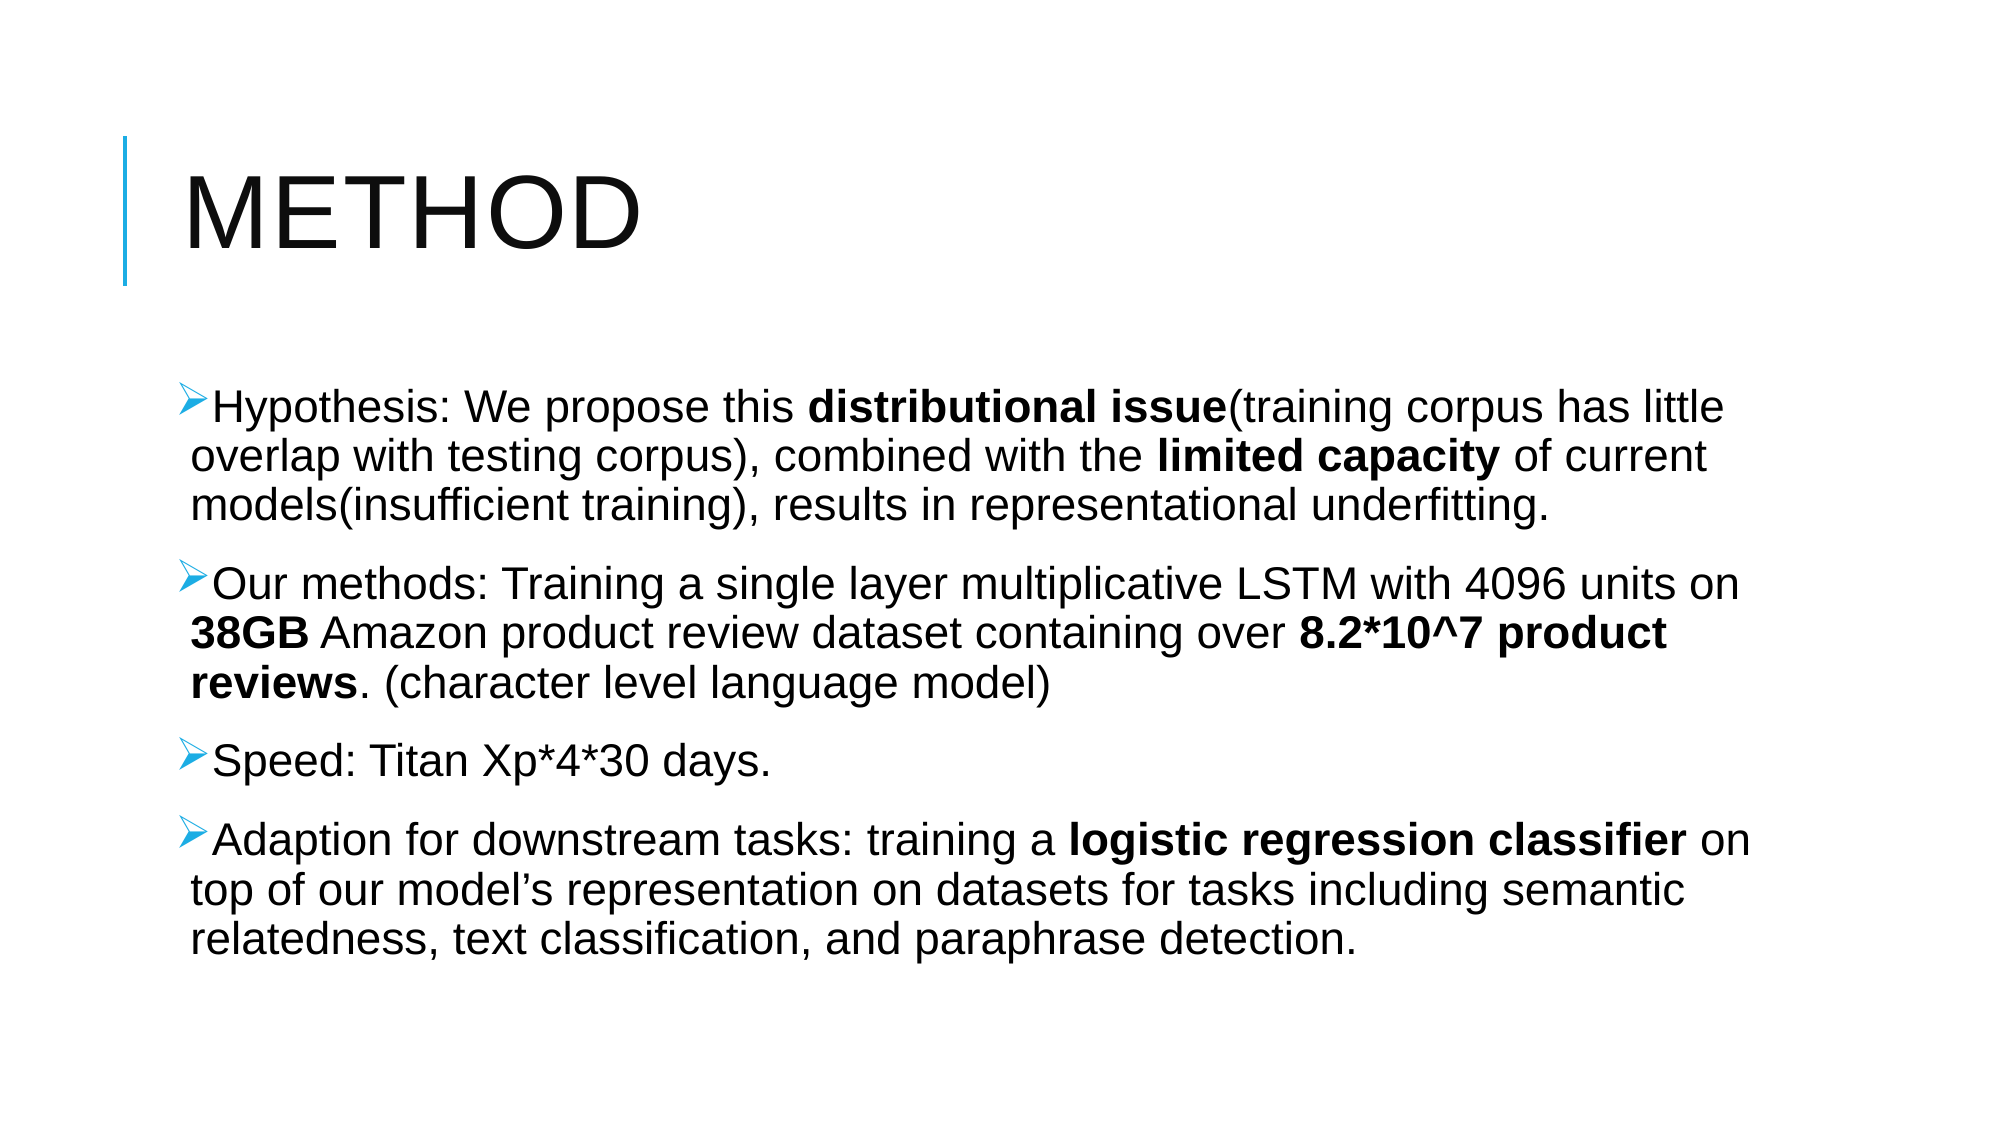

# Method
Hypothesis: We propose this distributional issue(training corpus has little overlap with testing corpus), combined with the limited capacity of current models(insufficient training), results in representational underfitting.
Our methods: Training a single layer multiplicative LSTM with 4096 units on 38GB Amazon product review dataset containing over 8.2*10^7 product reviews. (character level language model)
Speed: Titan Xp*4*30 days.
Adaption for downstream tasks: training a logistic regression classifier on top of our model’s representation on datasets for tasks including semantic relatedness, text classification, and paraphrase detection.